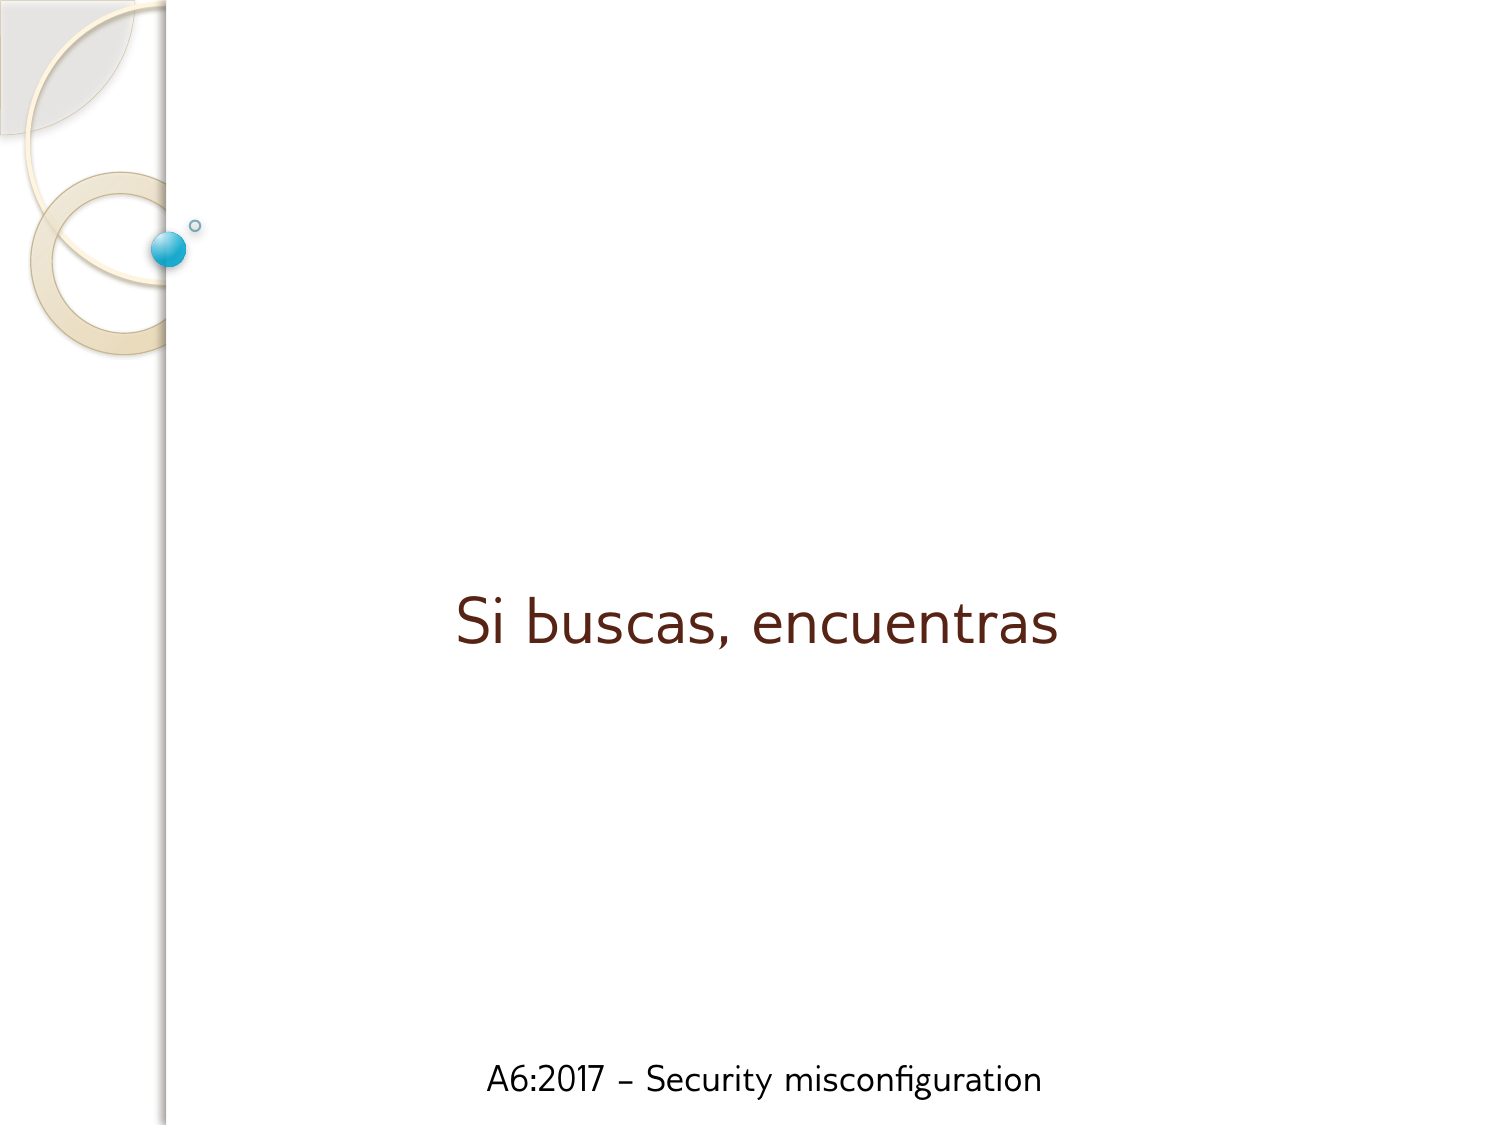

# Si buscas, encuentras
A6:2017 – Security misconfiguration